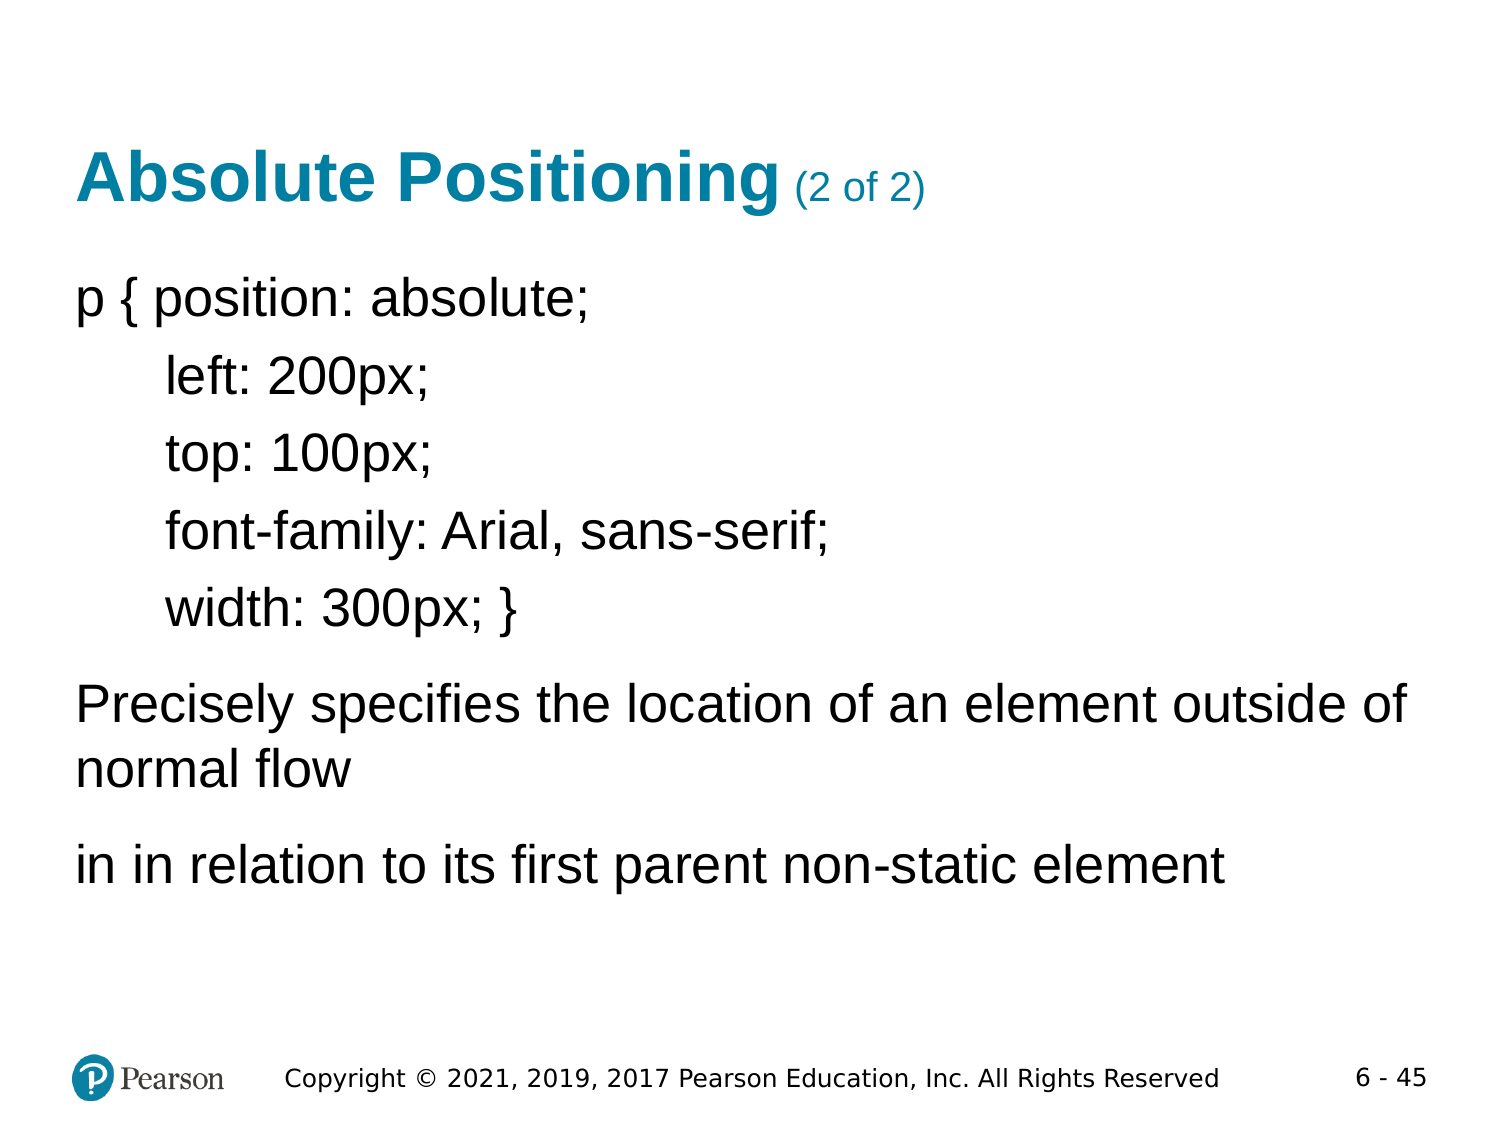

# Absolute Positioning (2 of 2)
p { position: absolute;
      left: 200px;
      top: 100px;
      font-family: Arial, sans-serif;
      width: 300px; }
Precisely specifies the location of an element outside of normal flow
in in relation to its first parent non-static element